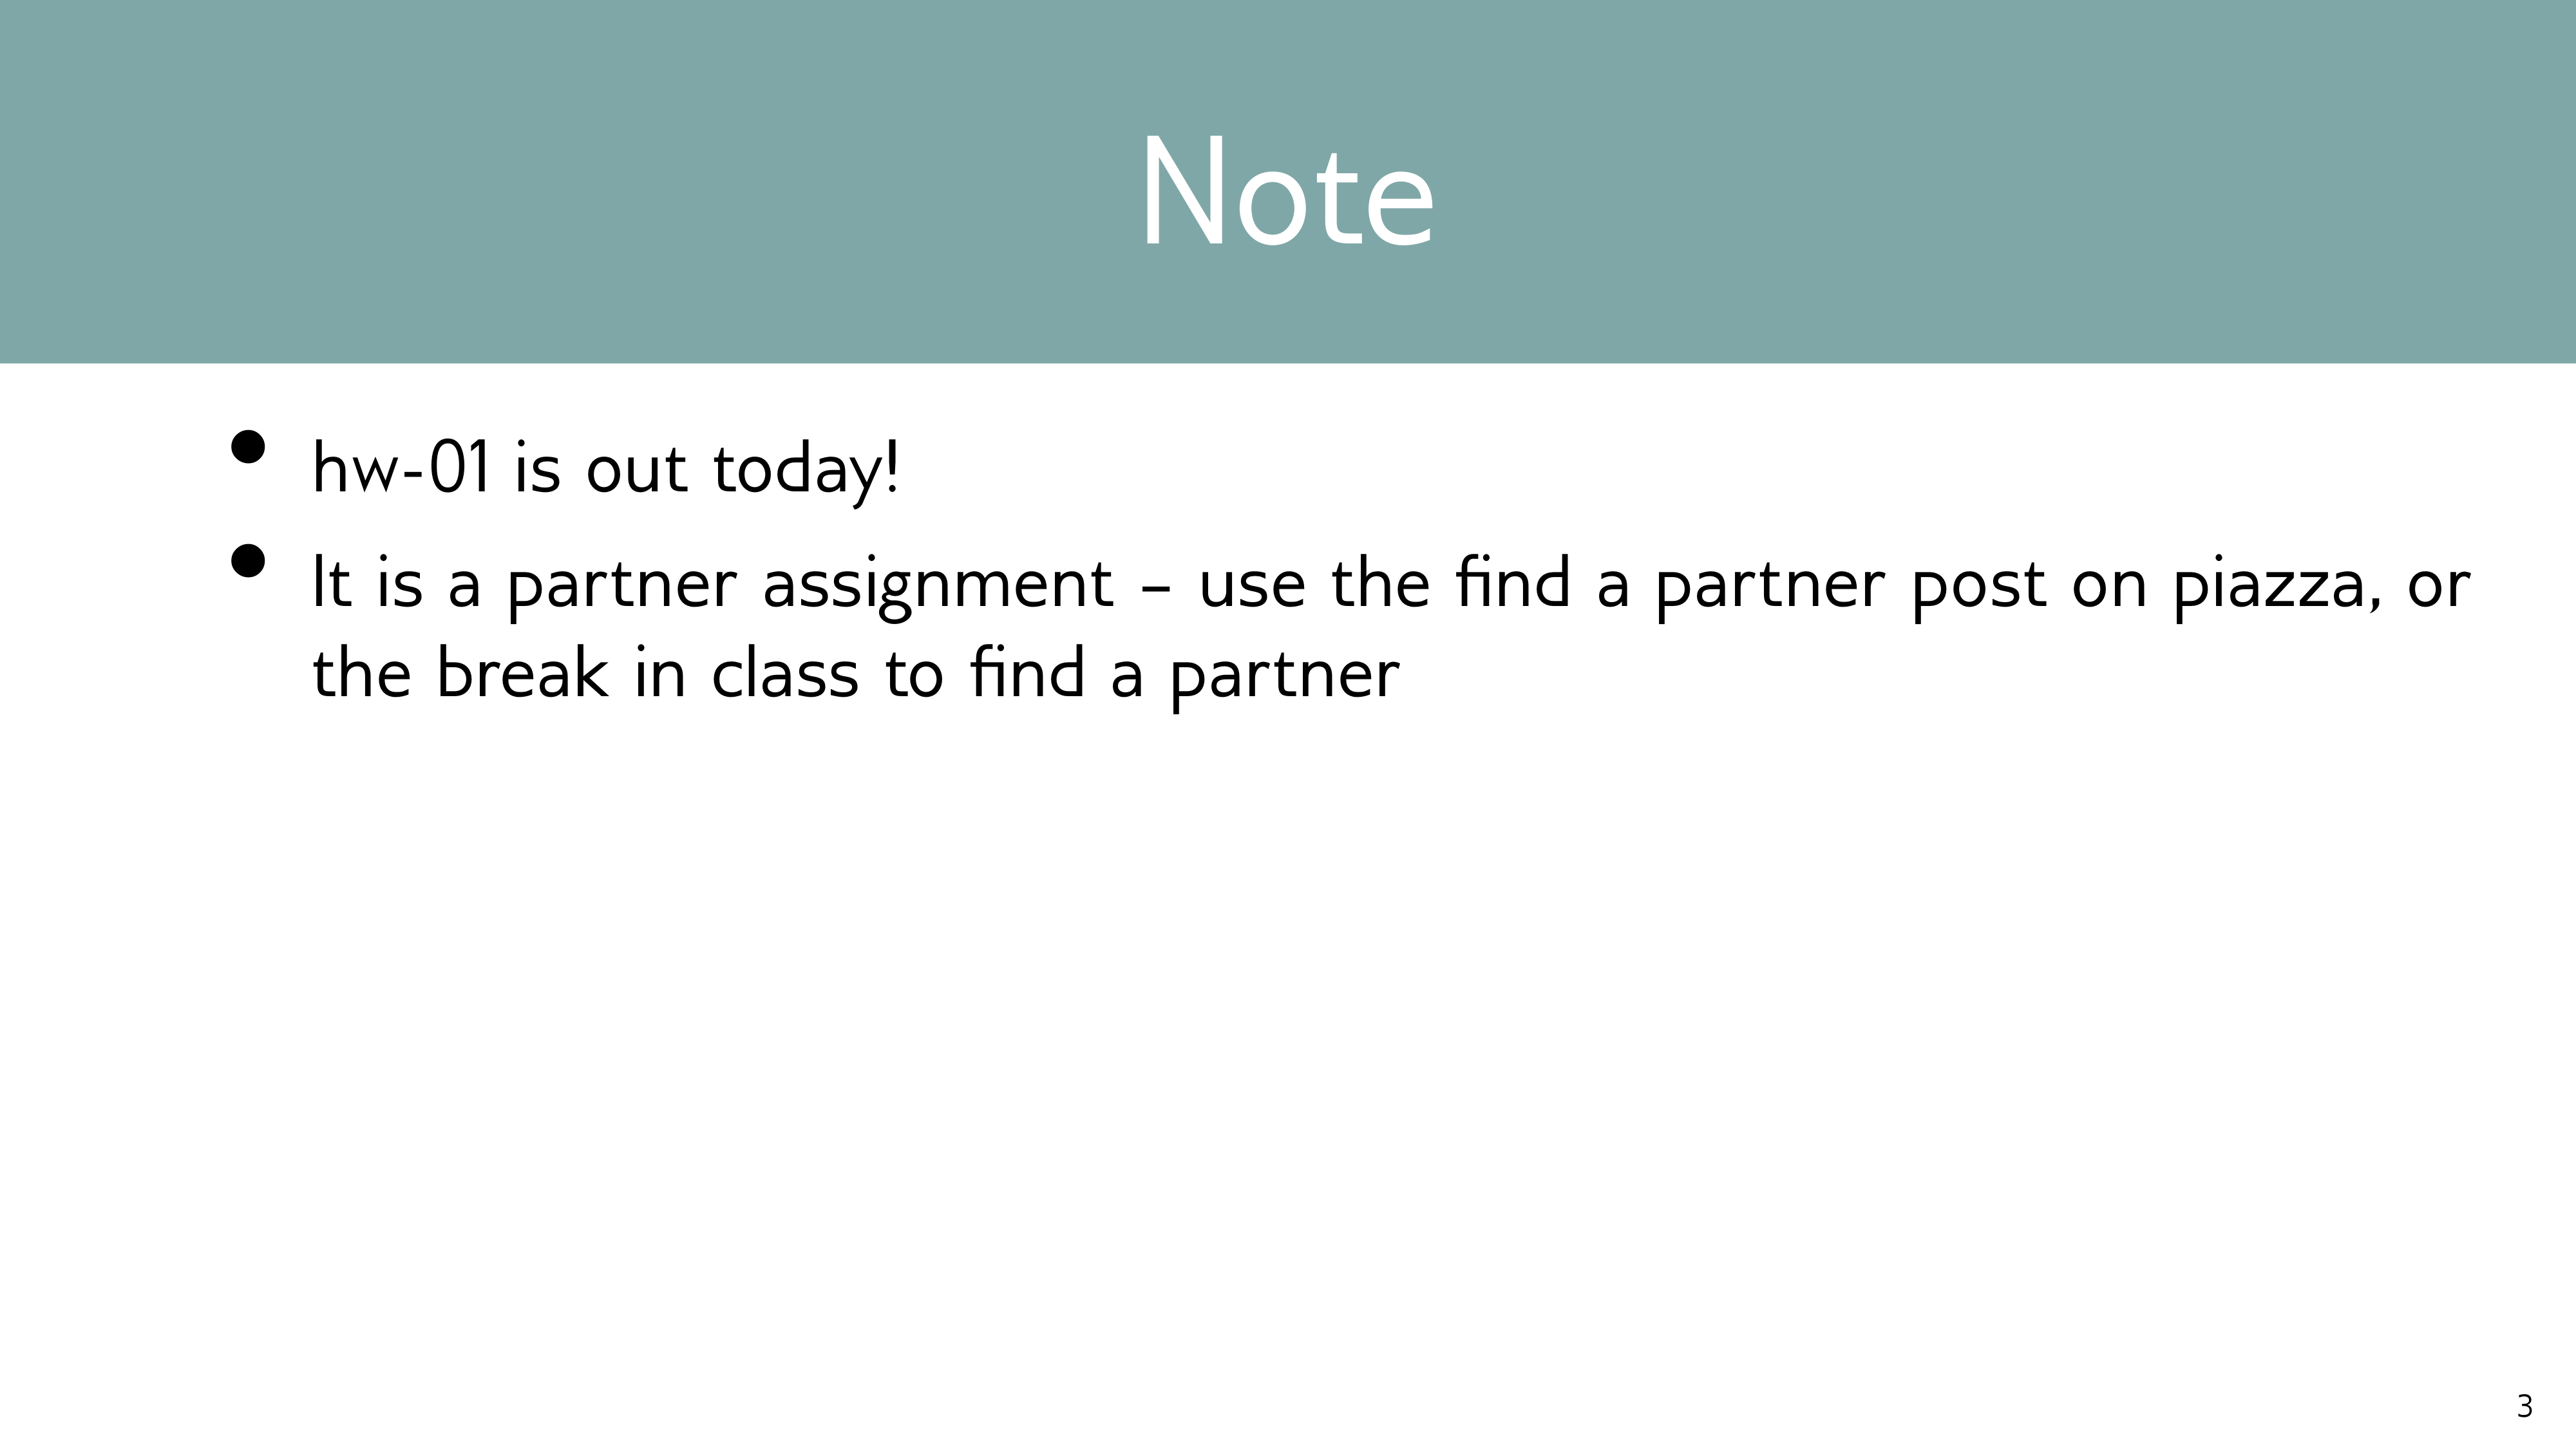

Note
hw-01 is out today!
It is a partner assignment – use the find a partner post on piazza, or the break in class to find a partner

3